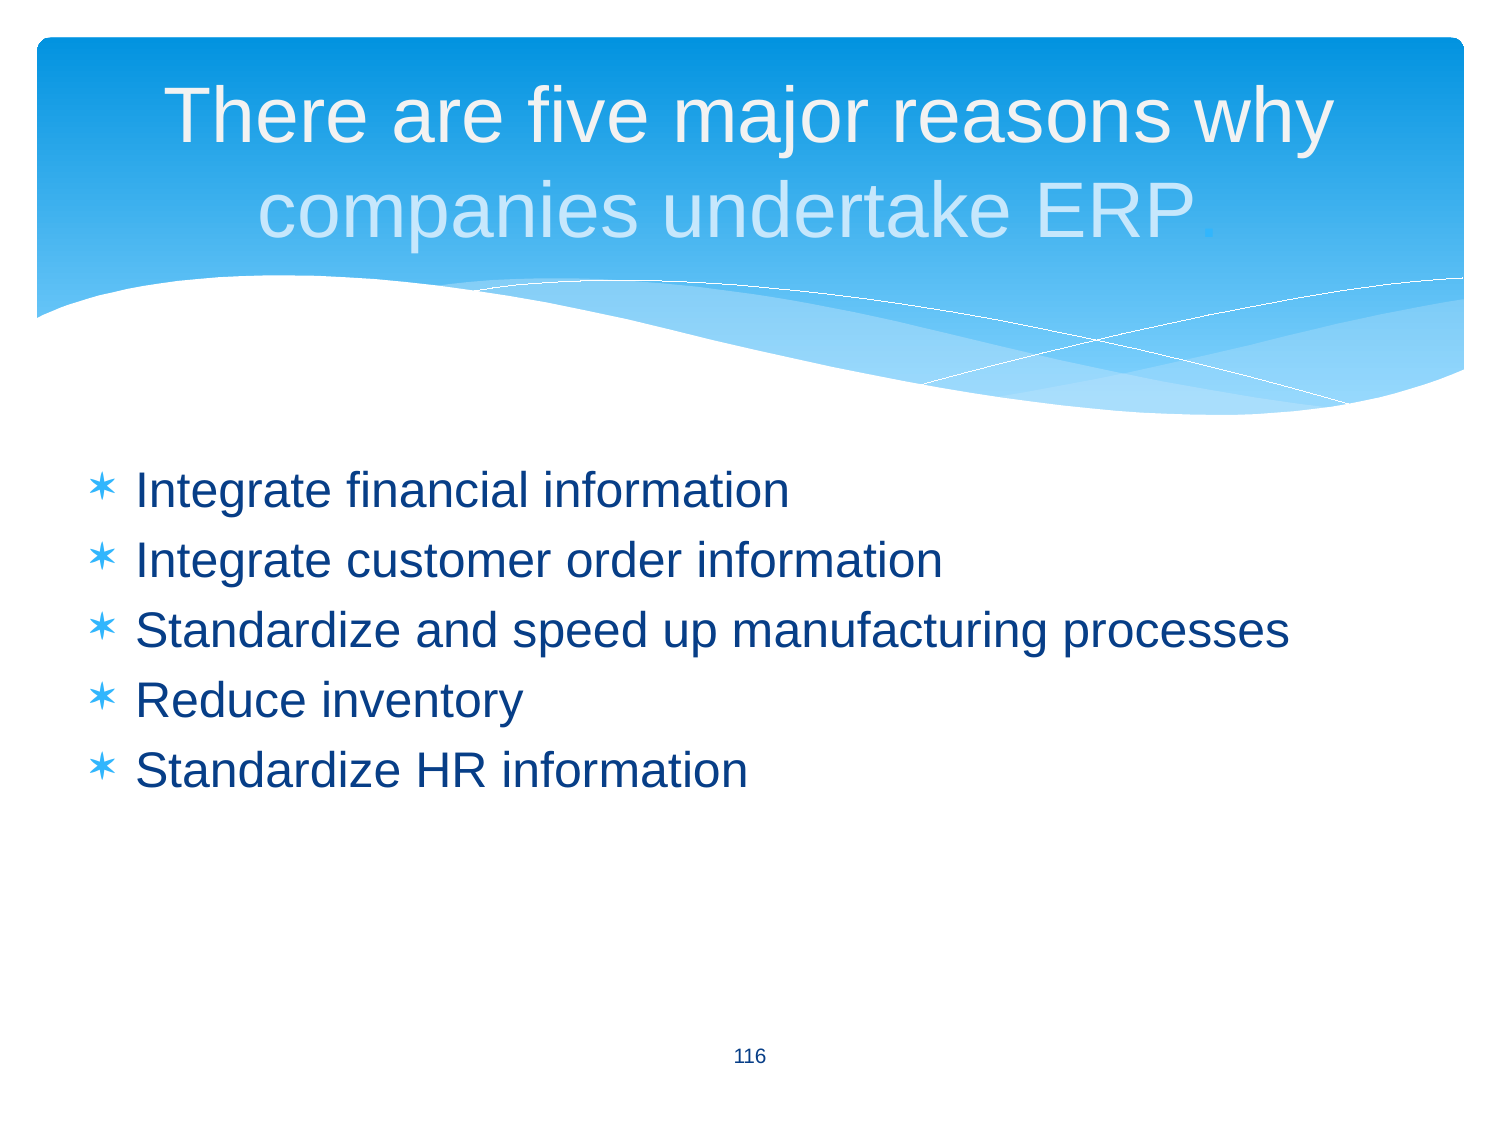

# There are five major reasons why companies undertake ERP.
Integrate financial information
Integrate customer order information
Standardize and speed up manufacturing processes
Reduce inventory
Standardize HR information
116